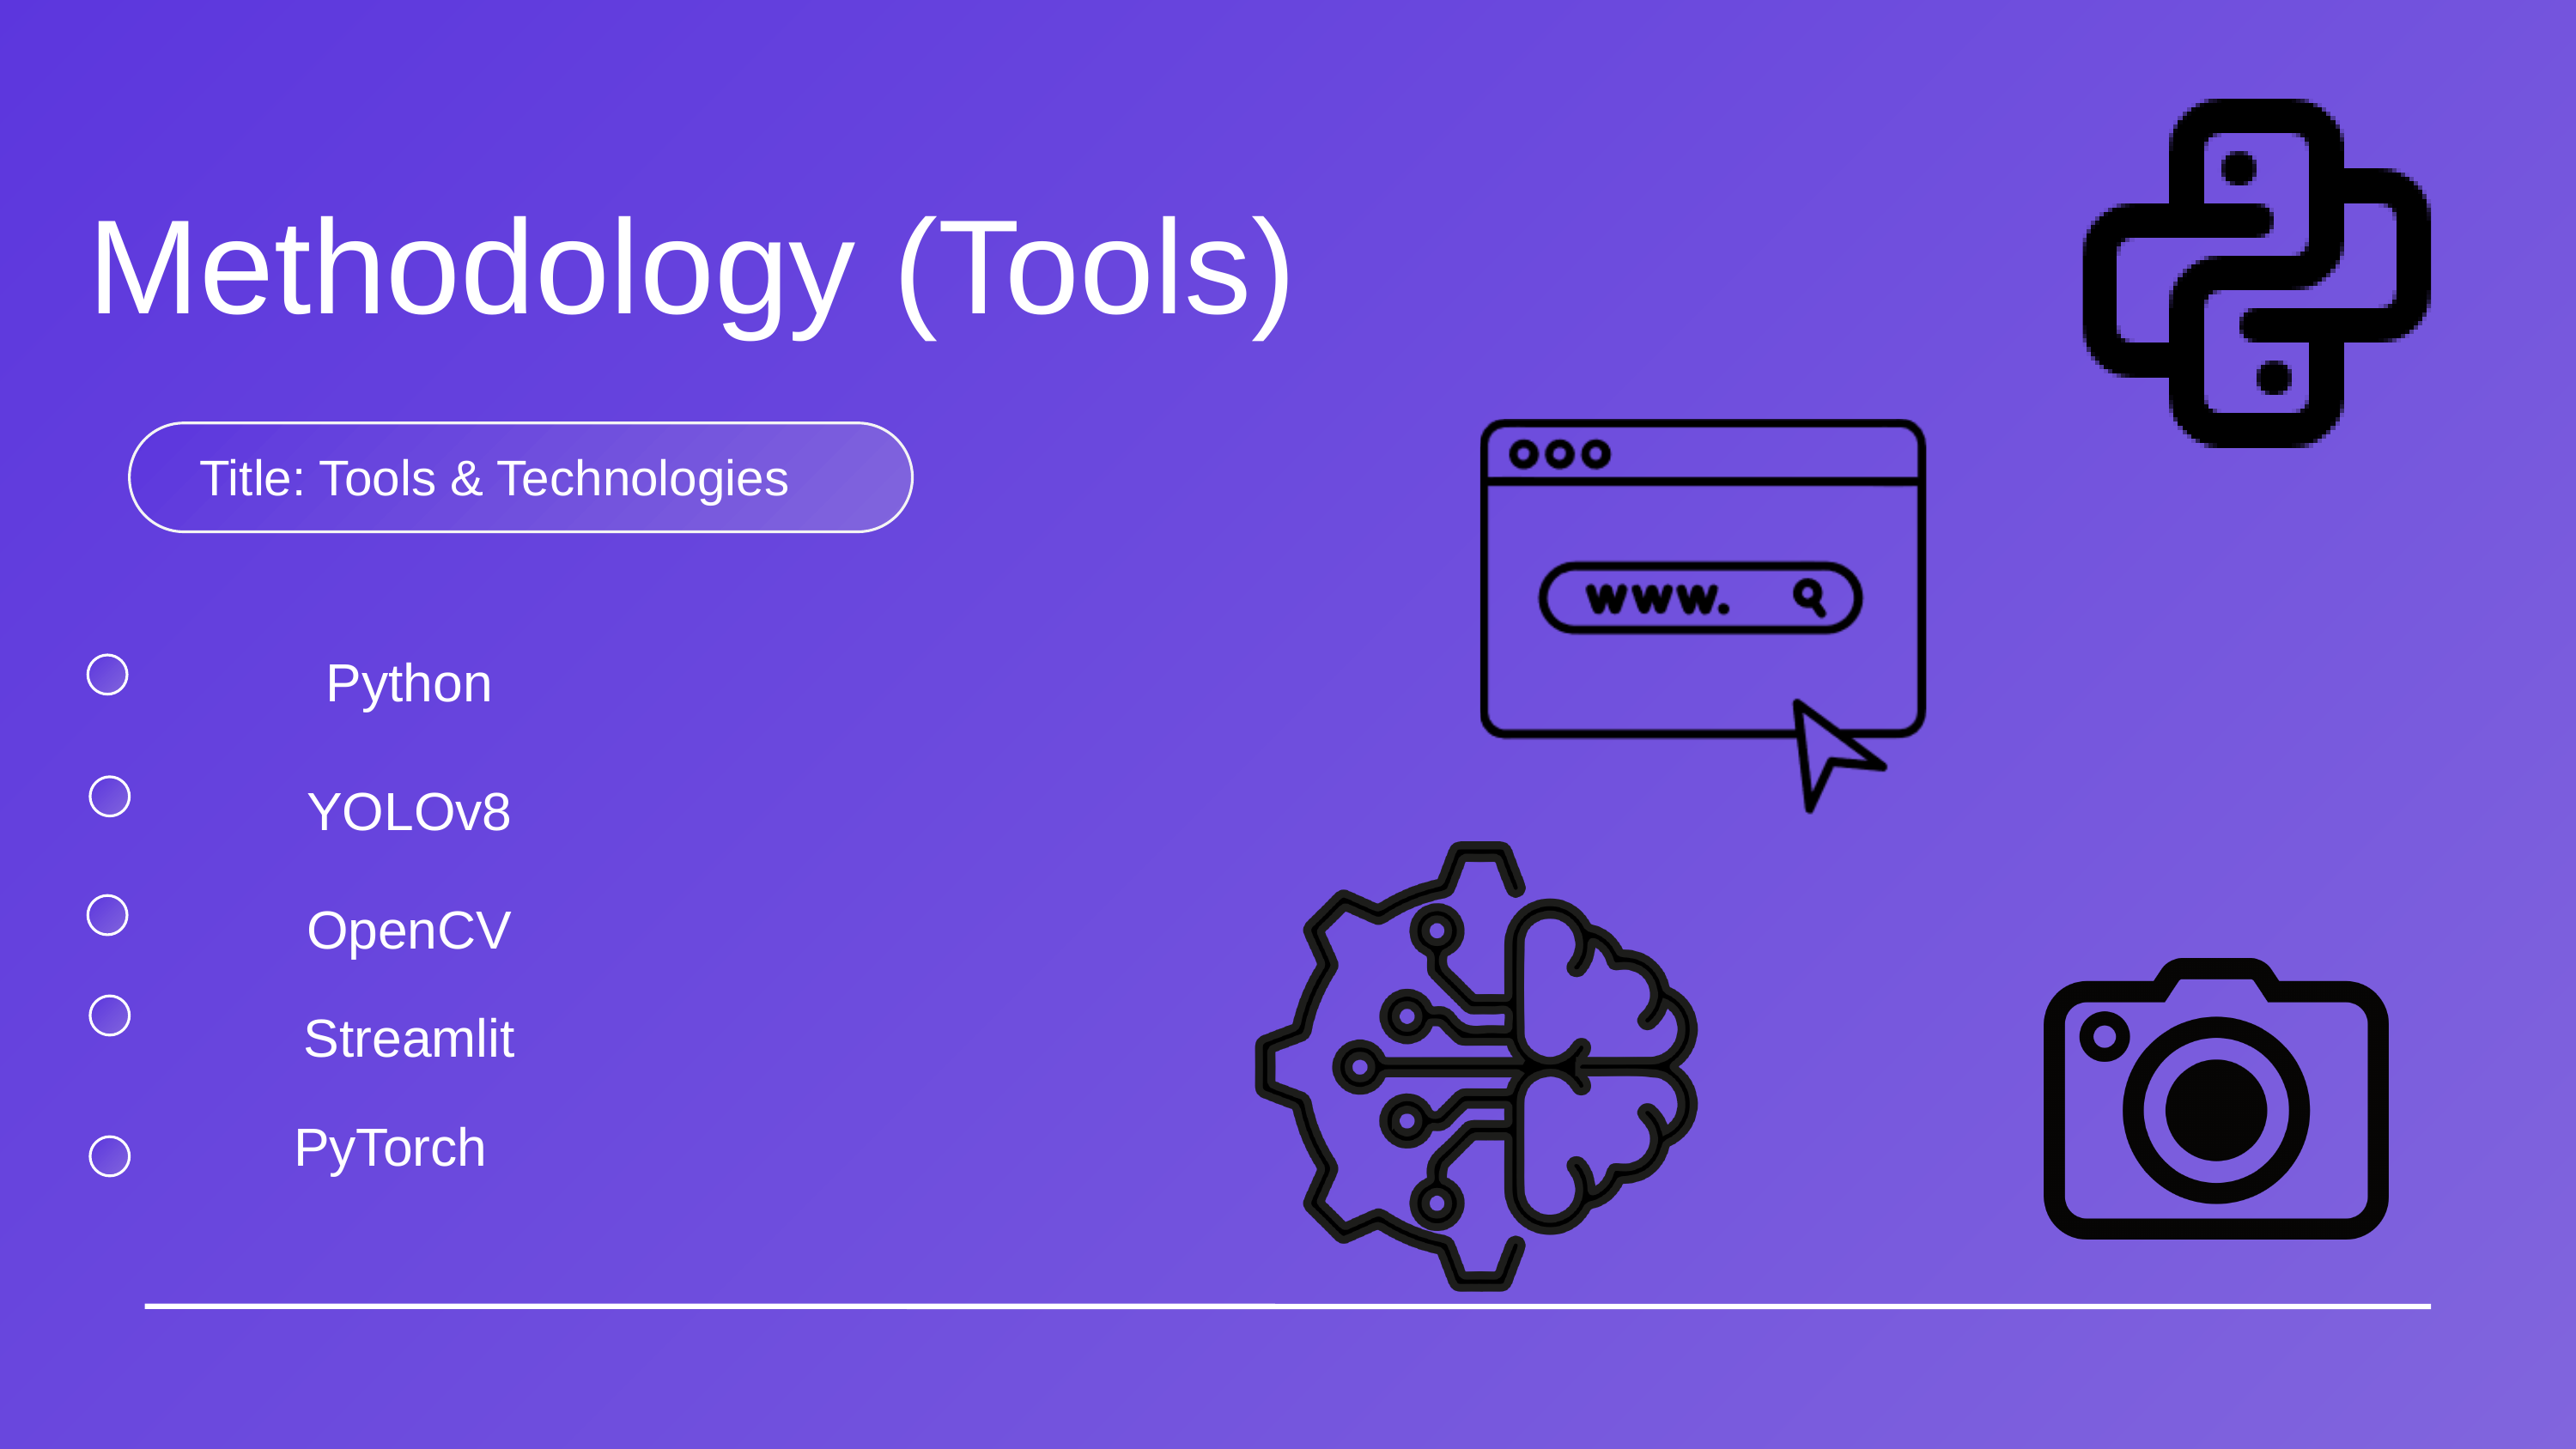

Methodology (Tools)

Title: Tools & Technologies
Python

YOLOv8

OpenCV

Streamlit

PyTorch